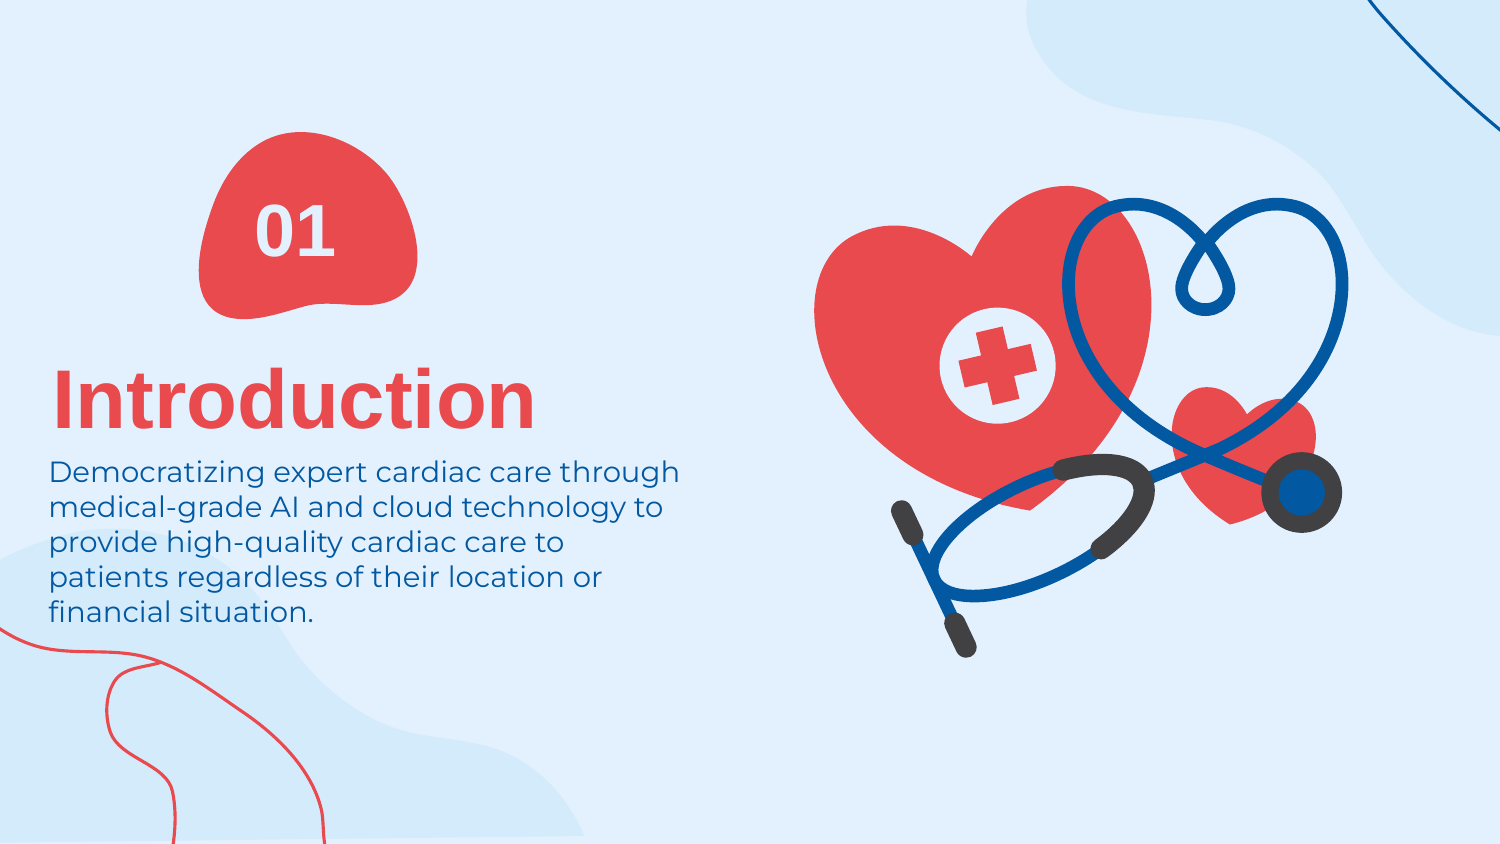

01

# Introduction
Democratizing expert cardiac care through medical-grade AI and cloud technology to provide high-quality cardiac care to patients regardless of their location or financial situation.